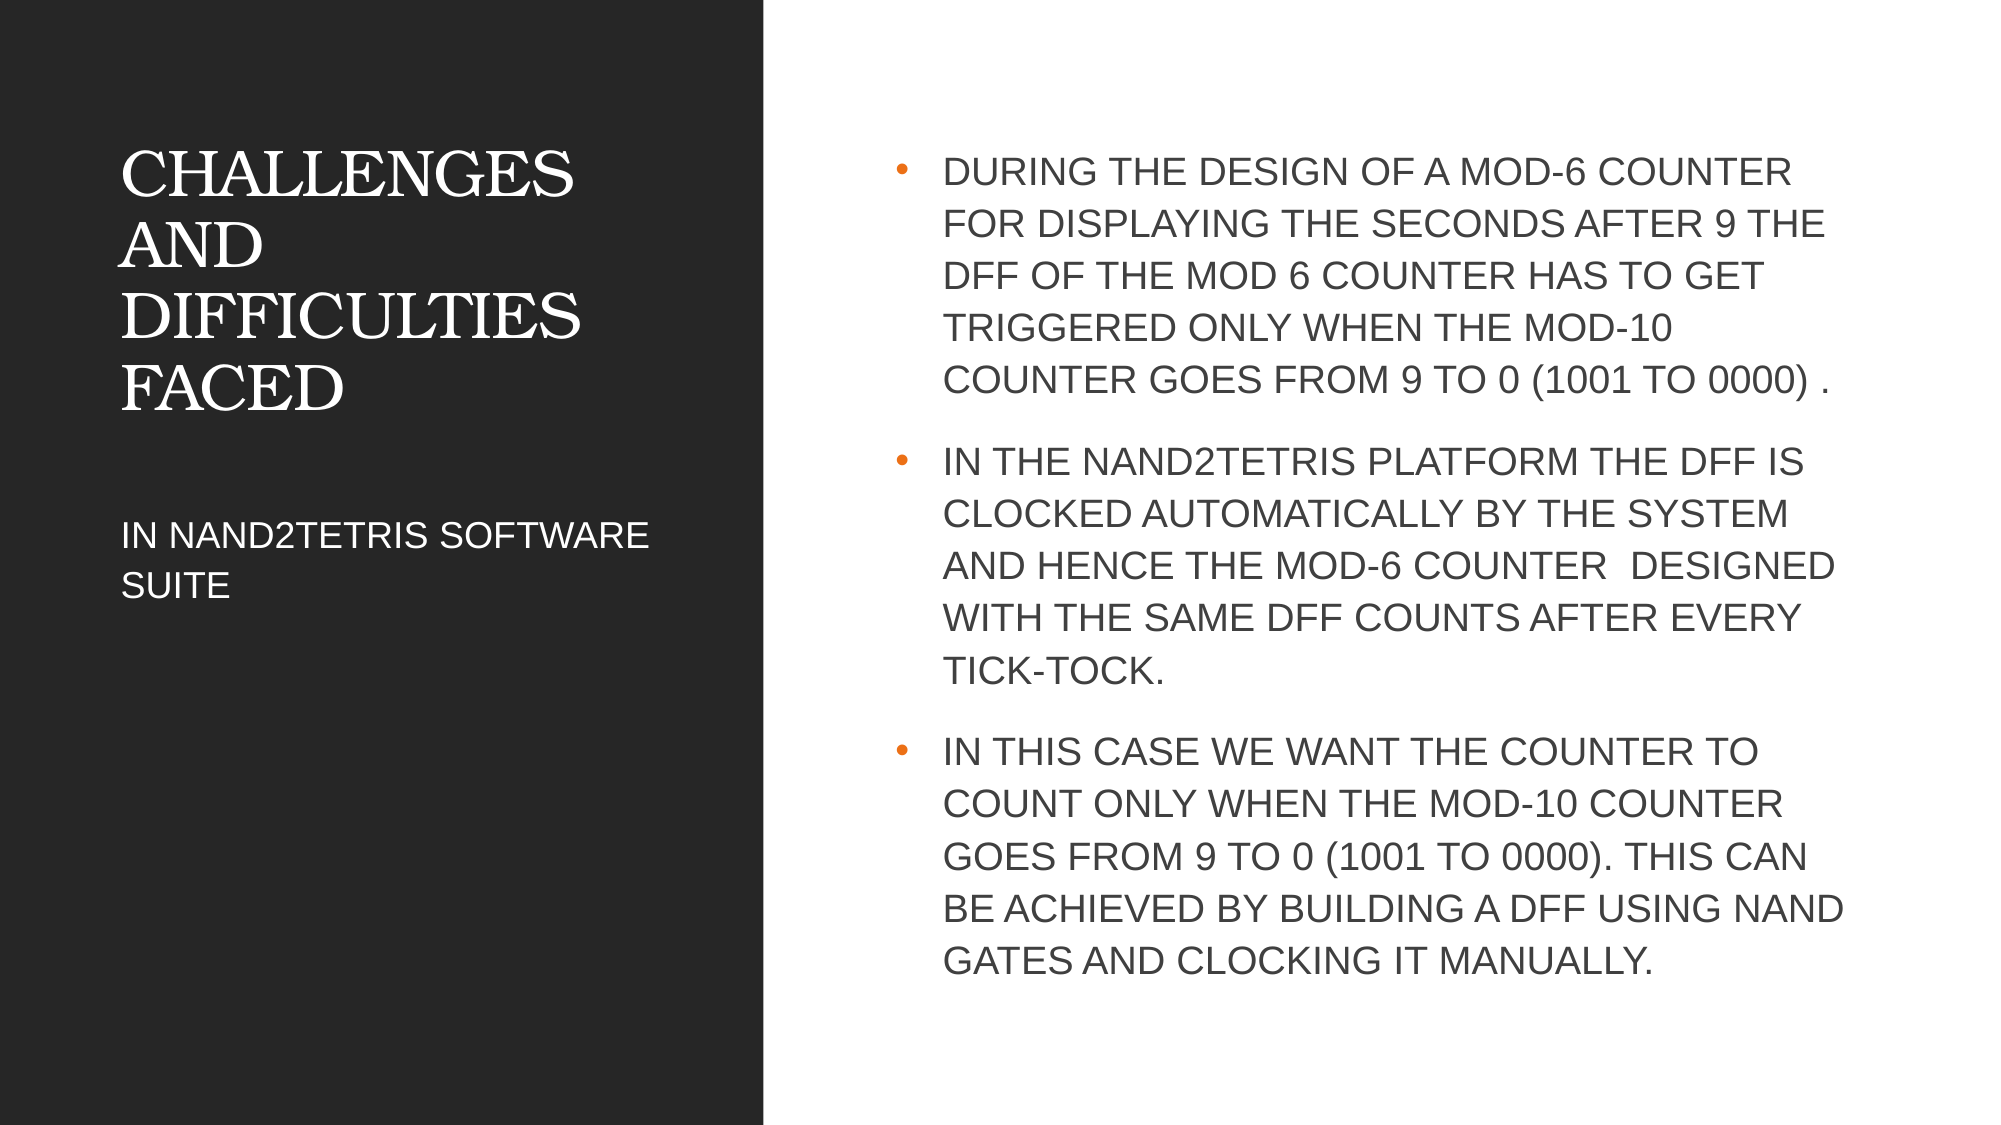

# CHALLENGES AND DIFFICULTIES FACED
DURING THE DESIGN OF A MOD-6 COUNTER FOR DISPLAYING THE SECONDS AFTER 9 THE DFF OF THE MOD 6 COUNTER HAS TO GET TRIGGERED ONLY WHEN THE MOD-10 COUNTER GOES FROM 9 TO 0 (1001 TO 0000) .
IN THE NAND2TETRIS PLATFORM THE DFF IS CLOCKED AUTOMATICALLY BY THE SYSTEM AND HENCE THE MOD-6 COUNTER  DESIGNED WITH THE SAME DFF COUNTS AFTER EVERY TICK-TOCK.
IN THIS CASE WE WANT THE COUNTER TO COUNT ONLY WHEN THE MOD-10 COUNTER GOES FROM 9 TO 0 (1001 TO 0000). THIS CAN BE ACHIEVED BY BUILDING A DFF USING NAND GATES AND CLOCKING IT MANUALLY.
IN NAND2TETRIS SOFTWARE SUITE